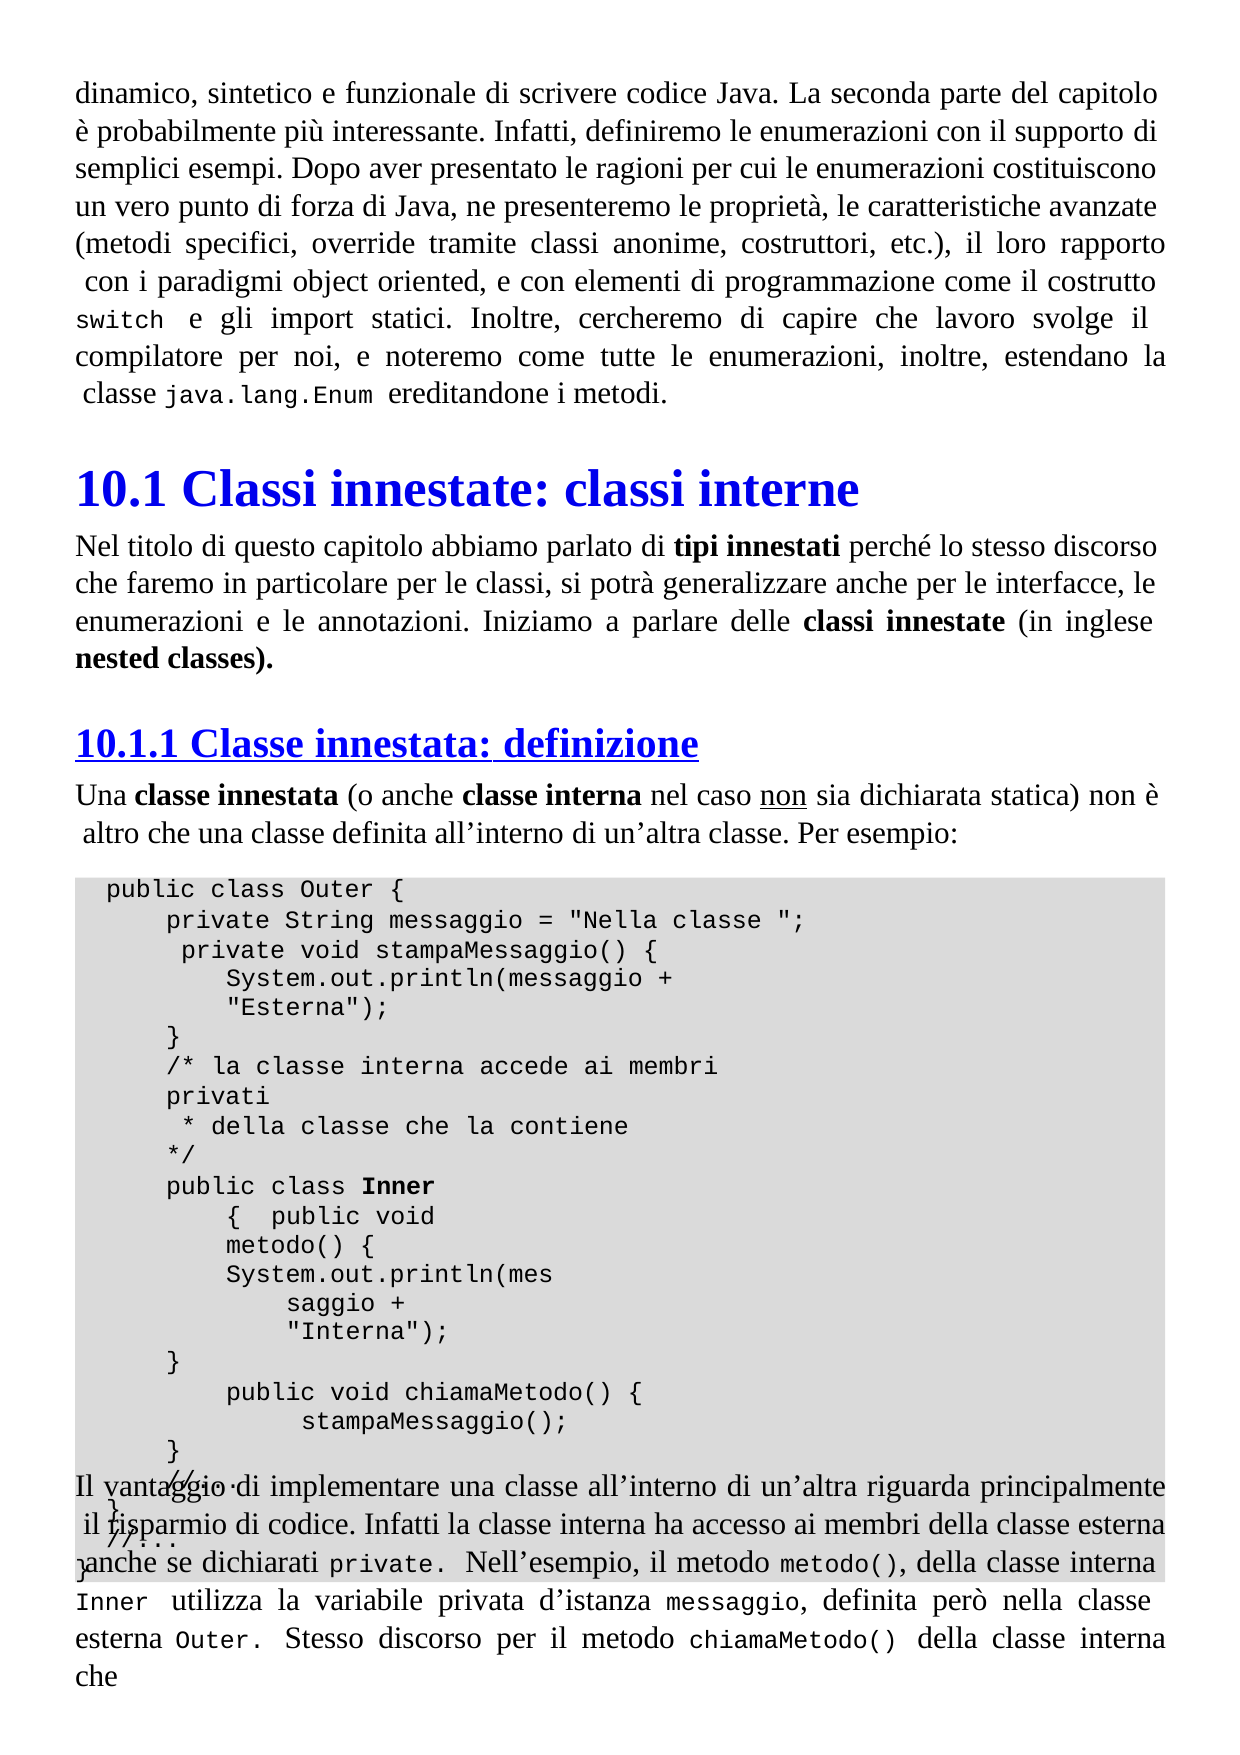

dinamico, sintetico e funzionale di scrivere codice Java. La seconda parte del capitolo  è probabilmente più interessante. Infatti, definiremo le enumerazioni con il supporto di  semplici esempi. Dopo aver presentato le ragioni per cui le enumerazioni costituiscono  un vero punto di forza di Java, ne presenteremo le proprietà, le caratteristiche avanzate  (metodi specifici, override tramite classi anonime, costruttori, etc.), il loro rapporto  con i paradigmi object oriented, e con elementi di programmazione come il costrutto  switch e gli import statici. Inoltre, cercheremo di capire che lavoro svolge il  compilatore per noi, e noteremo come tutte le enumerazioni, inoltre, estendano la  classe java.lang.Enum ereditandone i metodi.
# 10.1 Classi innestate: classi interne
Nel titolo di questo capitolo abbiamo parlato di tipi innestati perché lo stesso discorso  che faremo in particolare per le classi, si potrà generalizzare anche per le interfacce, le  enumerazioni e le annotazioni. Iniziamo a parlare delle classi innestate (in inglese  nested classes).
10.1.1 Classe innestata: definizione
Una classe innestata (o anche classe interna nel caso non sia dichiarata statica) non è  altro che una classe definita all’interno di un’altra classe. Per esempio:
public class Outer {
private String messaggio = "Nella classe ";  private void stampaMessaggio() {
System.out.println(messaggio + "Esterna");
}
/* la classe interna accede ai membri privati
* della classe che la contiene
*/
public class Inner {  public void metodo() {
System.out.println(messaggio + "Interna");
}
public void chiamaMetodo() {  stampaMessaggio();
}
//...
}
//...
}
Il vantaggio di implementare una classe all’interno di un’altra riguarda principalmente  il risparmio di codice. Infatti la classe interna ha accesso ai membri della classe esterna  anche se dichiarati private. Nell’esempio, il metodo metodo(), della classe interna  Inner utilizza la variabile privata d’istanza messaggio, definita però nella classe  esterna Outer. Stesso discorso per il metodo chiamaMetodo() della classe interna che